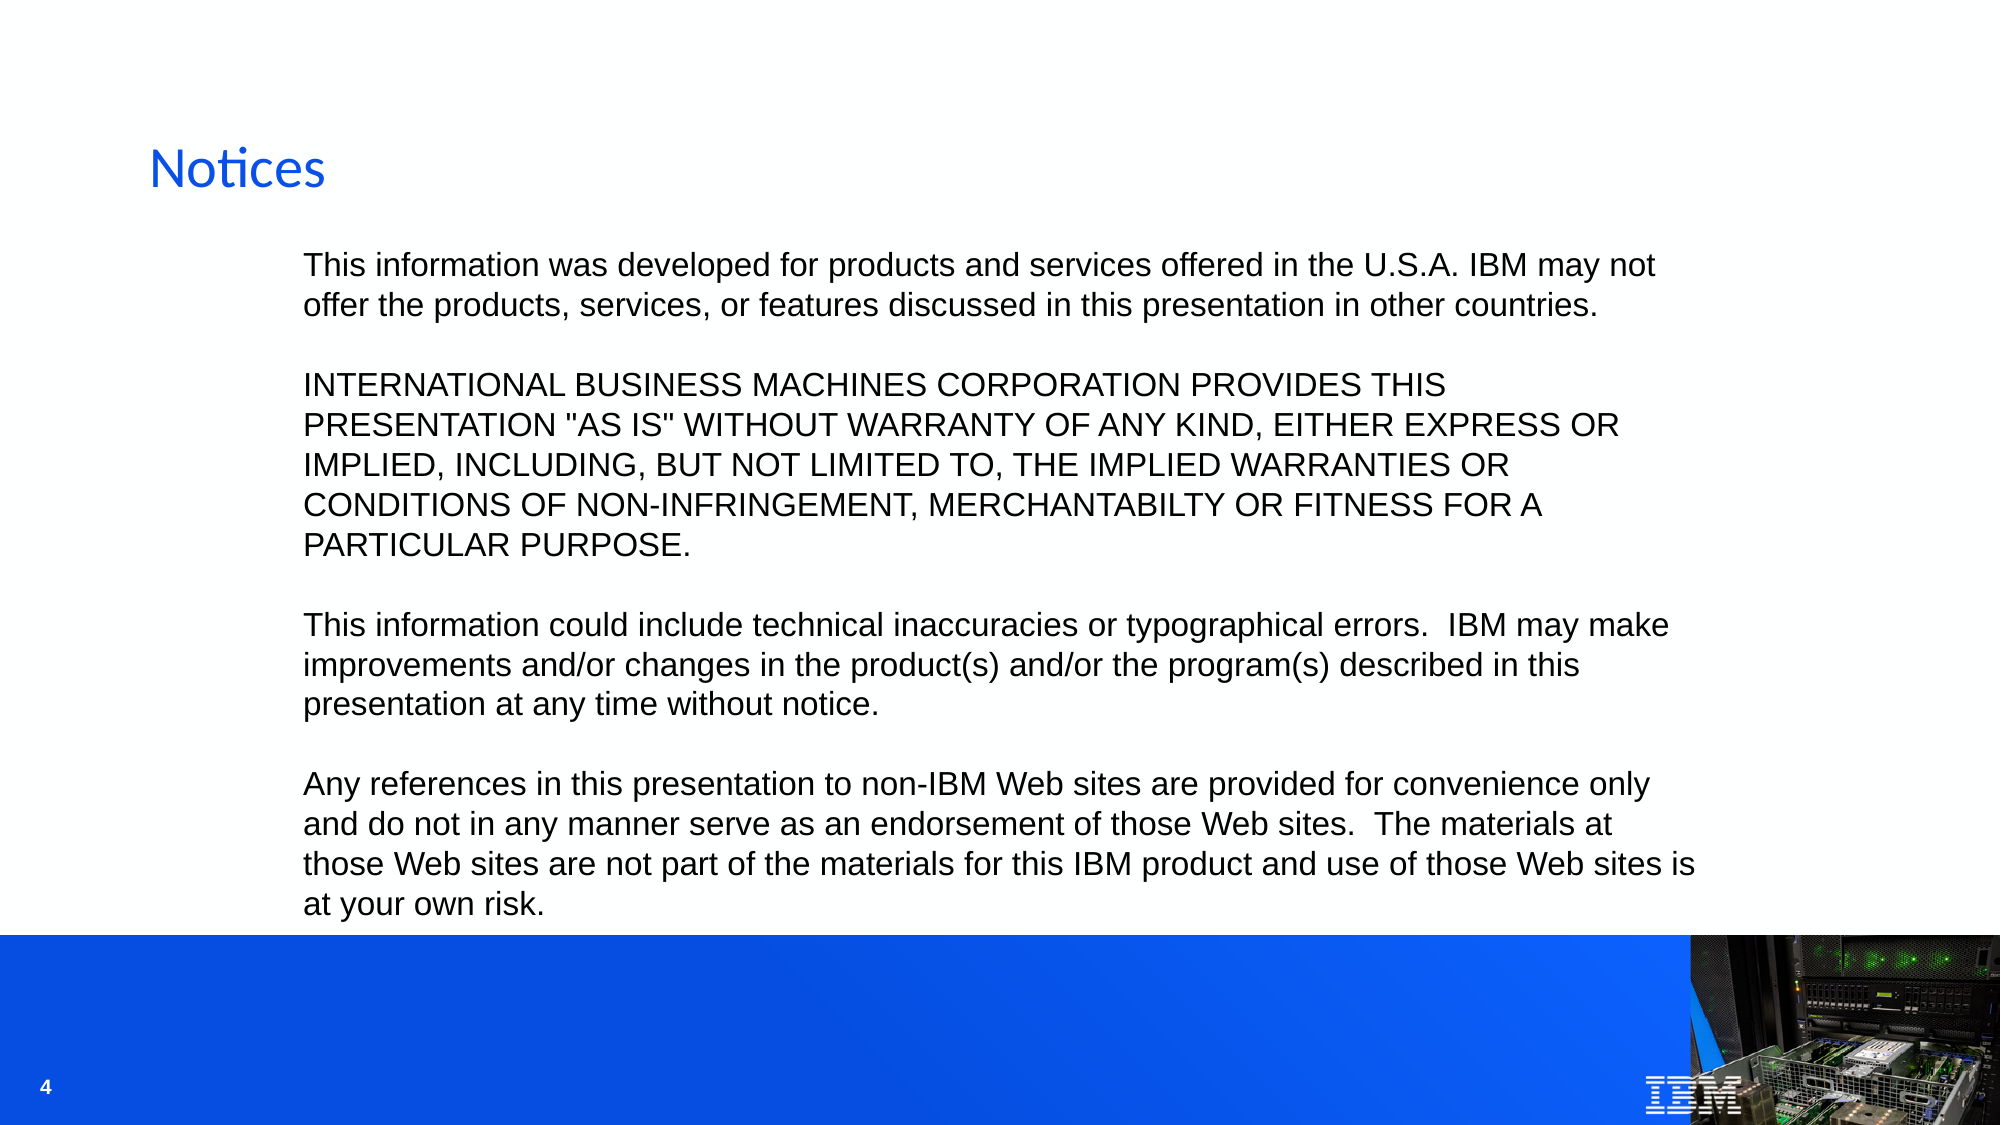

# Notices
This information was developed for products and services offered in the U.S.A. IBM may not offer the products, services, or features discussed in this presentation in other countries.

INTERNATIONAL BUSINESS MACHINES CORPORATION PROVIDES THIS PRESENTATION "AS IS" WITHOUT WARRANTY OF ANY KIND, EITHER EXPRESS OR IMPLIED, INCLUDING, BUT NOT LIMITED TO, THE IMPLIED WARRANTIES OR CONDITIONS OF NON-INFRINGEMENT, MERCHANTABILTY OR FITNESS FOR A PARTICULAR PURPOSE.

This information could include technical inaccuracies or typographical errors.  IBM may make improvements and/or changes in the product(s) and/or the program(s) described in this presentation at any time without notice.

Any references in this presentation to non-IBM Web sites are provided for convenience only and do not in any manner serve as an endorsement of those Web sites.  The materials at those Web sites are not part of the materials for this IBM product and use of those Web sites is at your own risk.
4